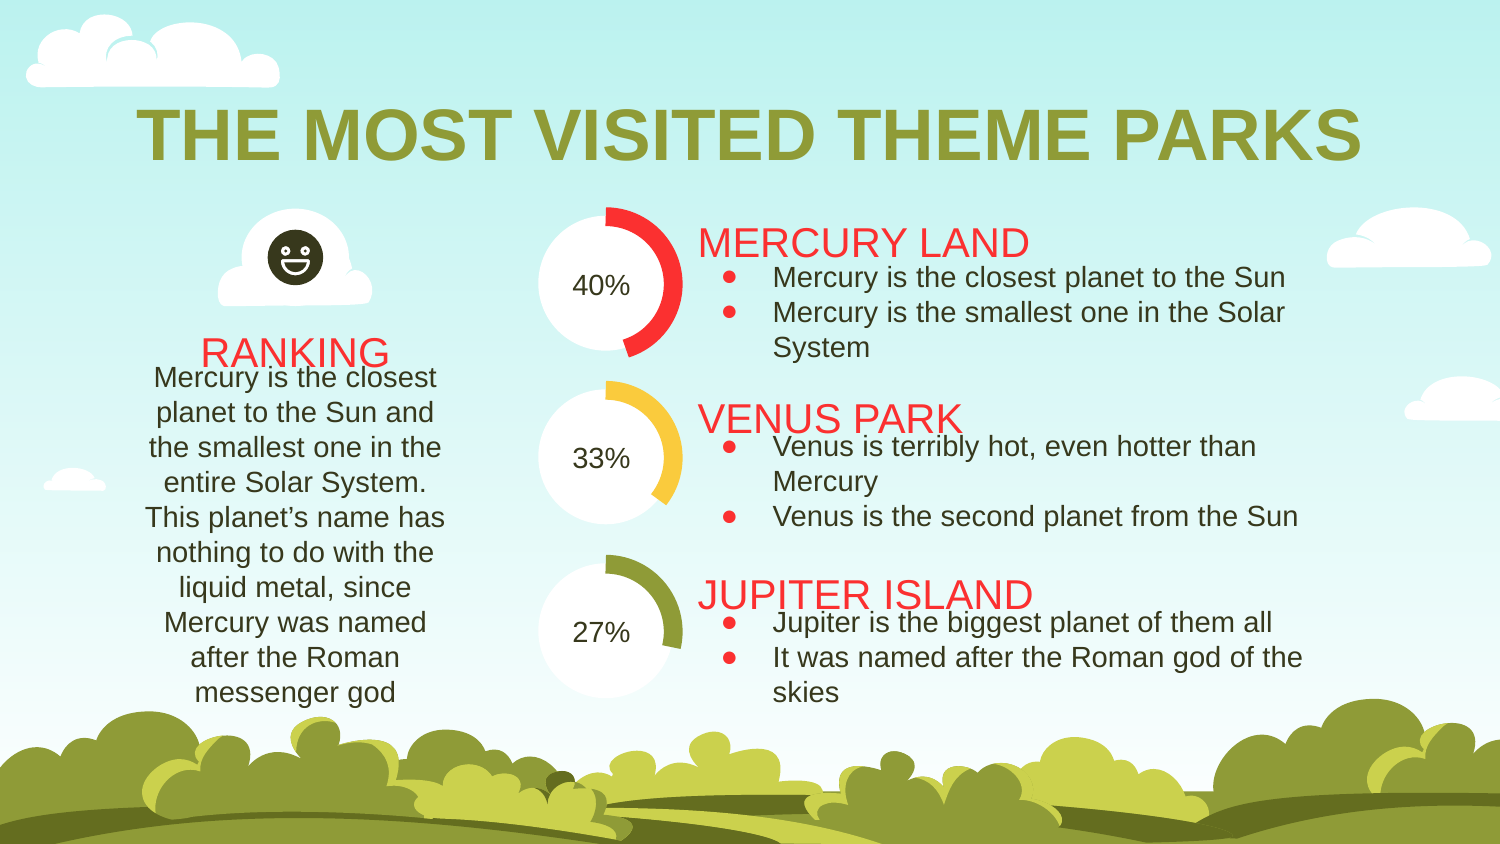

# THE MOST VISITED THEME PARKS
MERCURY LAND

40%
Mercury is the closest planet to the Sun
Mercury is the smallest one in the Solar System
RANKING
Mercury is the closest planet to the Sun and the smallest one in the entire Solar System. This planet’s name has nothing to do with the liquid metal, since Mercury was named after the Roman messenger god
VENUS PARK

33%
Venus is terribly hot, even hotter than Mercury
Venus is the second planet from the Sun
JUPITER ISLAND

27%
Jupiter is the biggest planet of them all
It was named after the Roman god of the skies